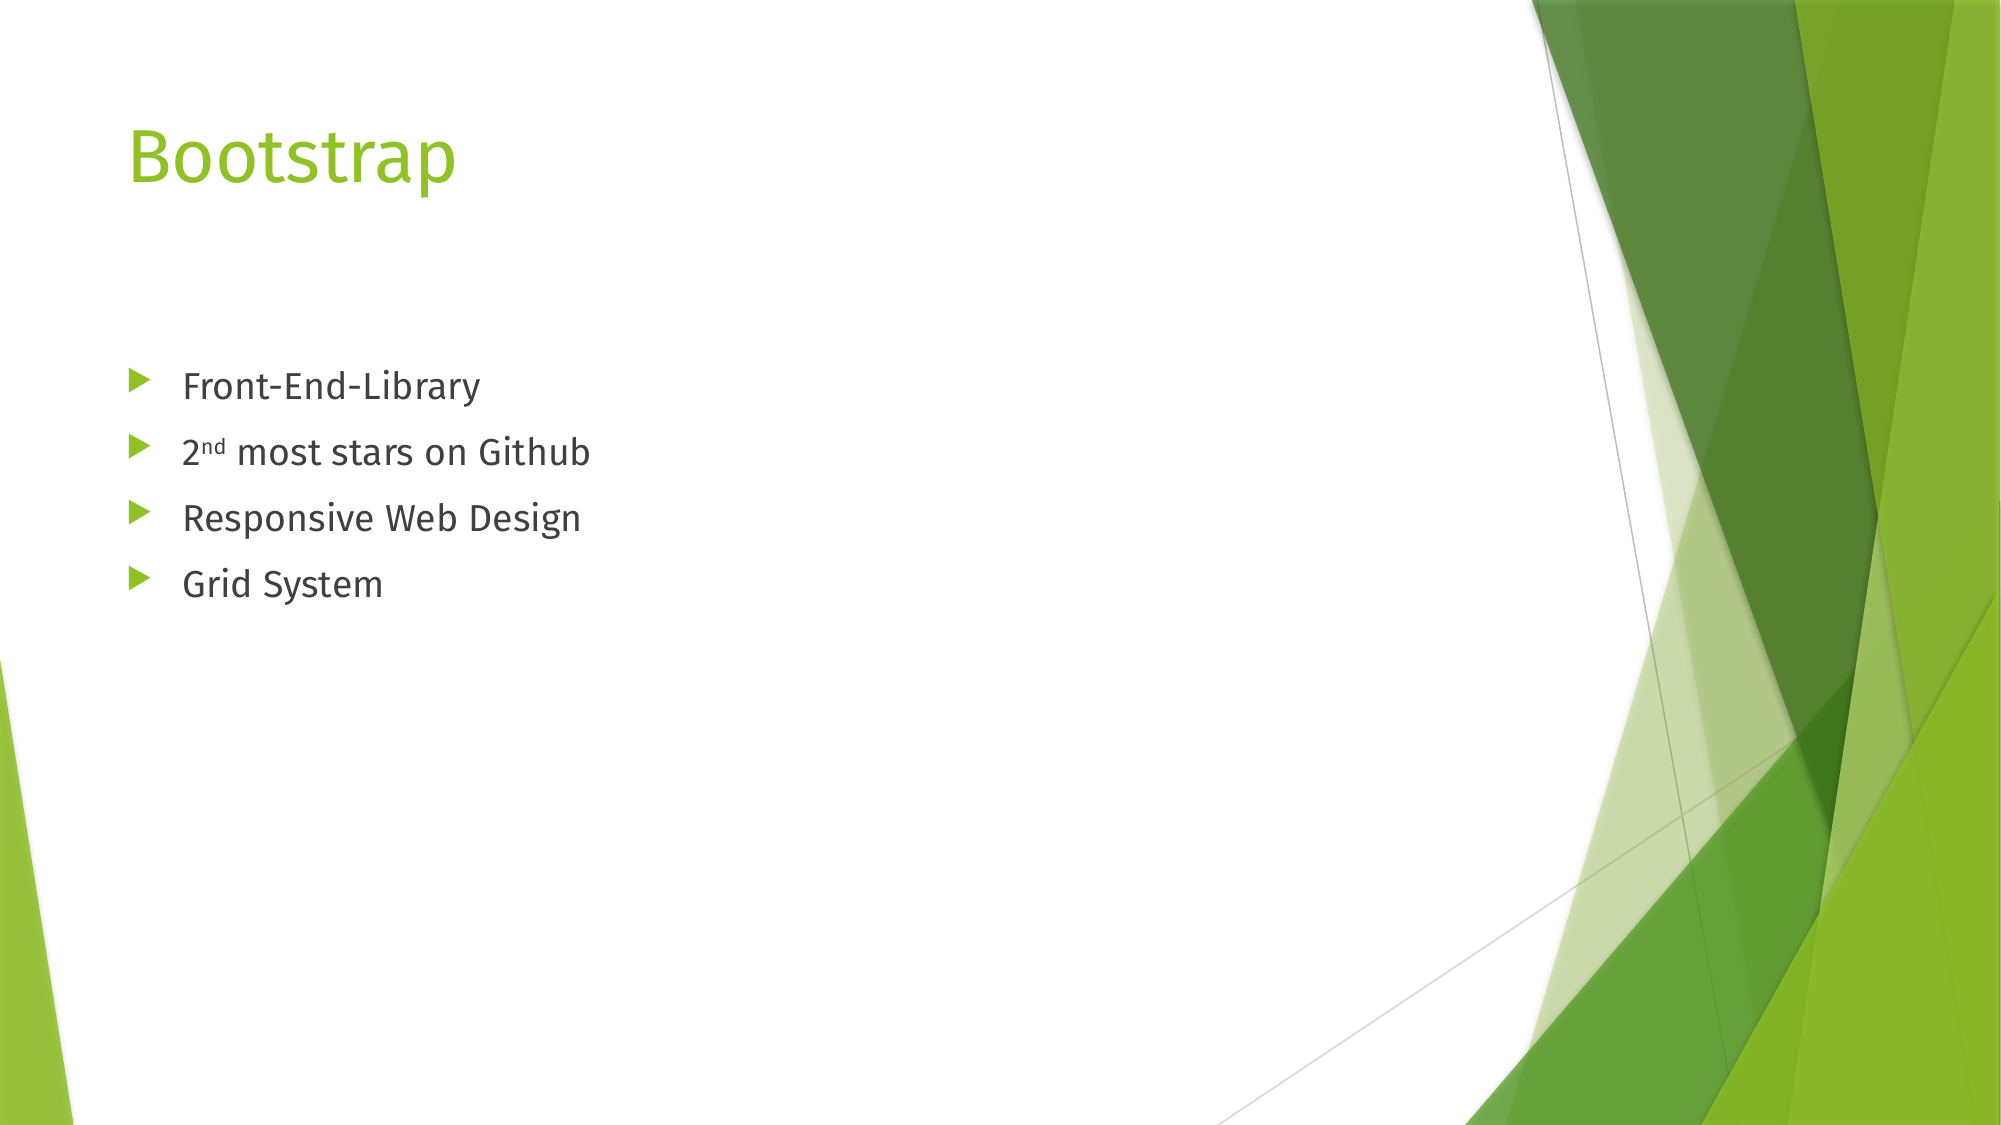

# Bootstrap
Front-End-Library
2nd most stars on Github
Responsive Web Design
Grid System